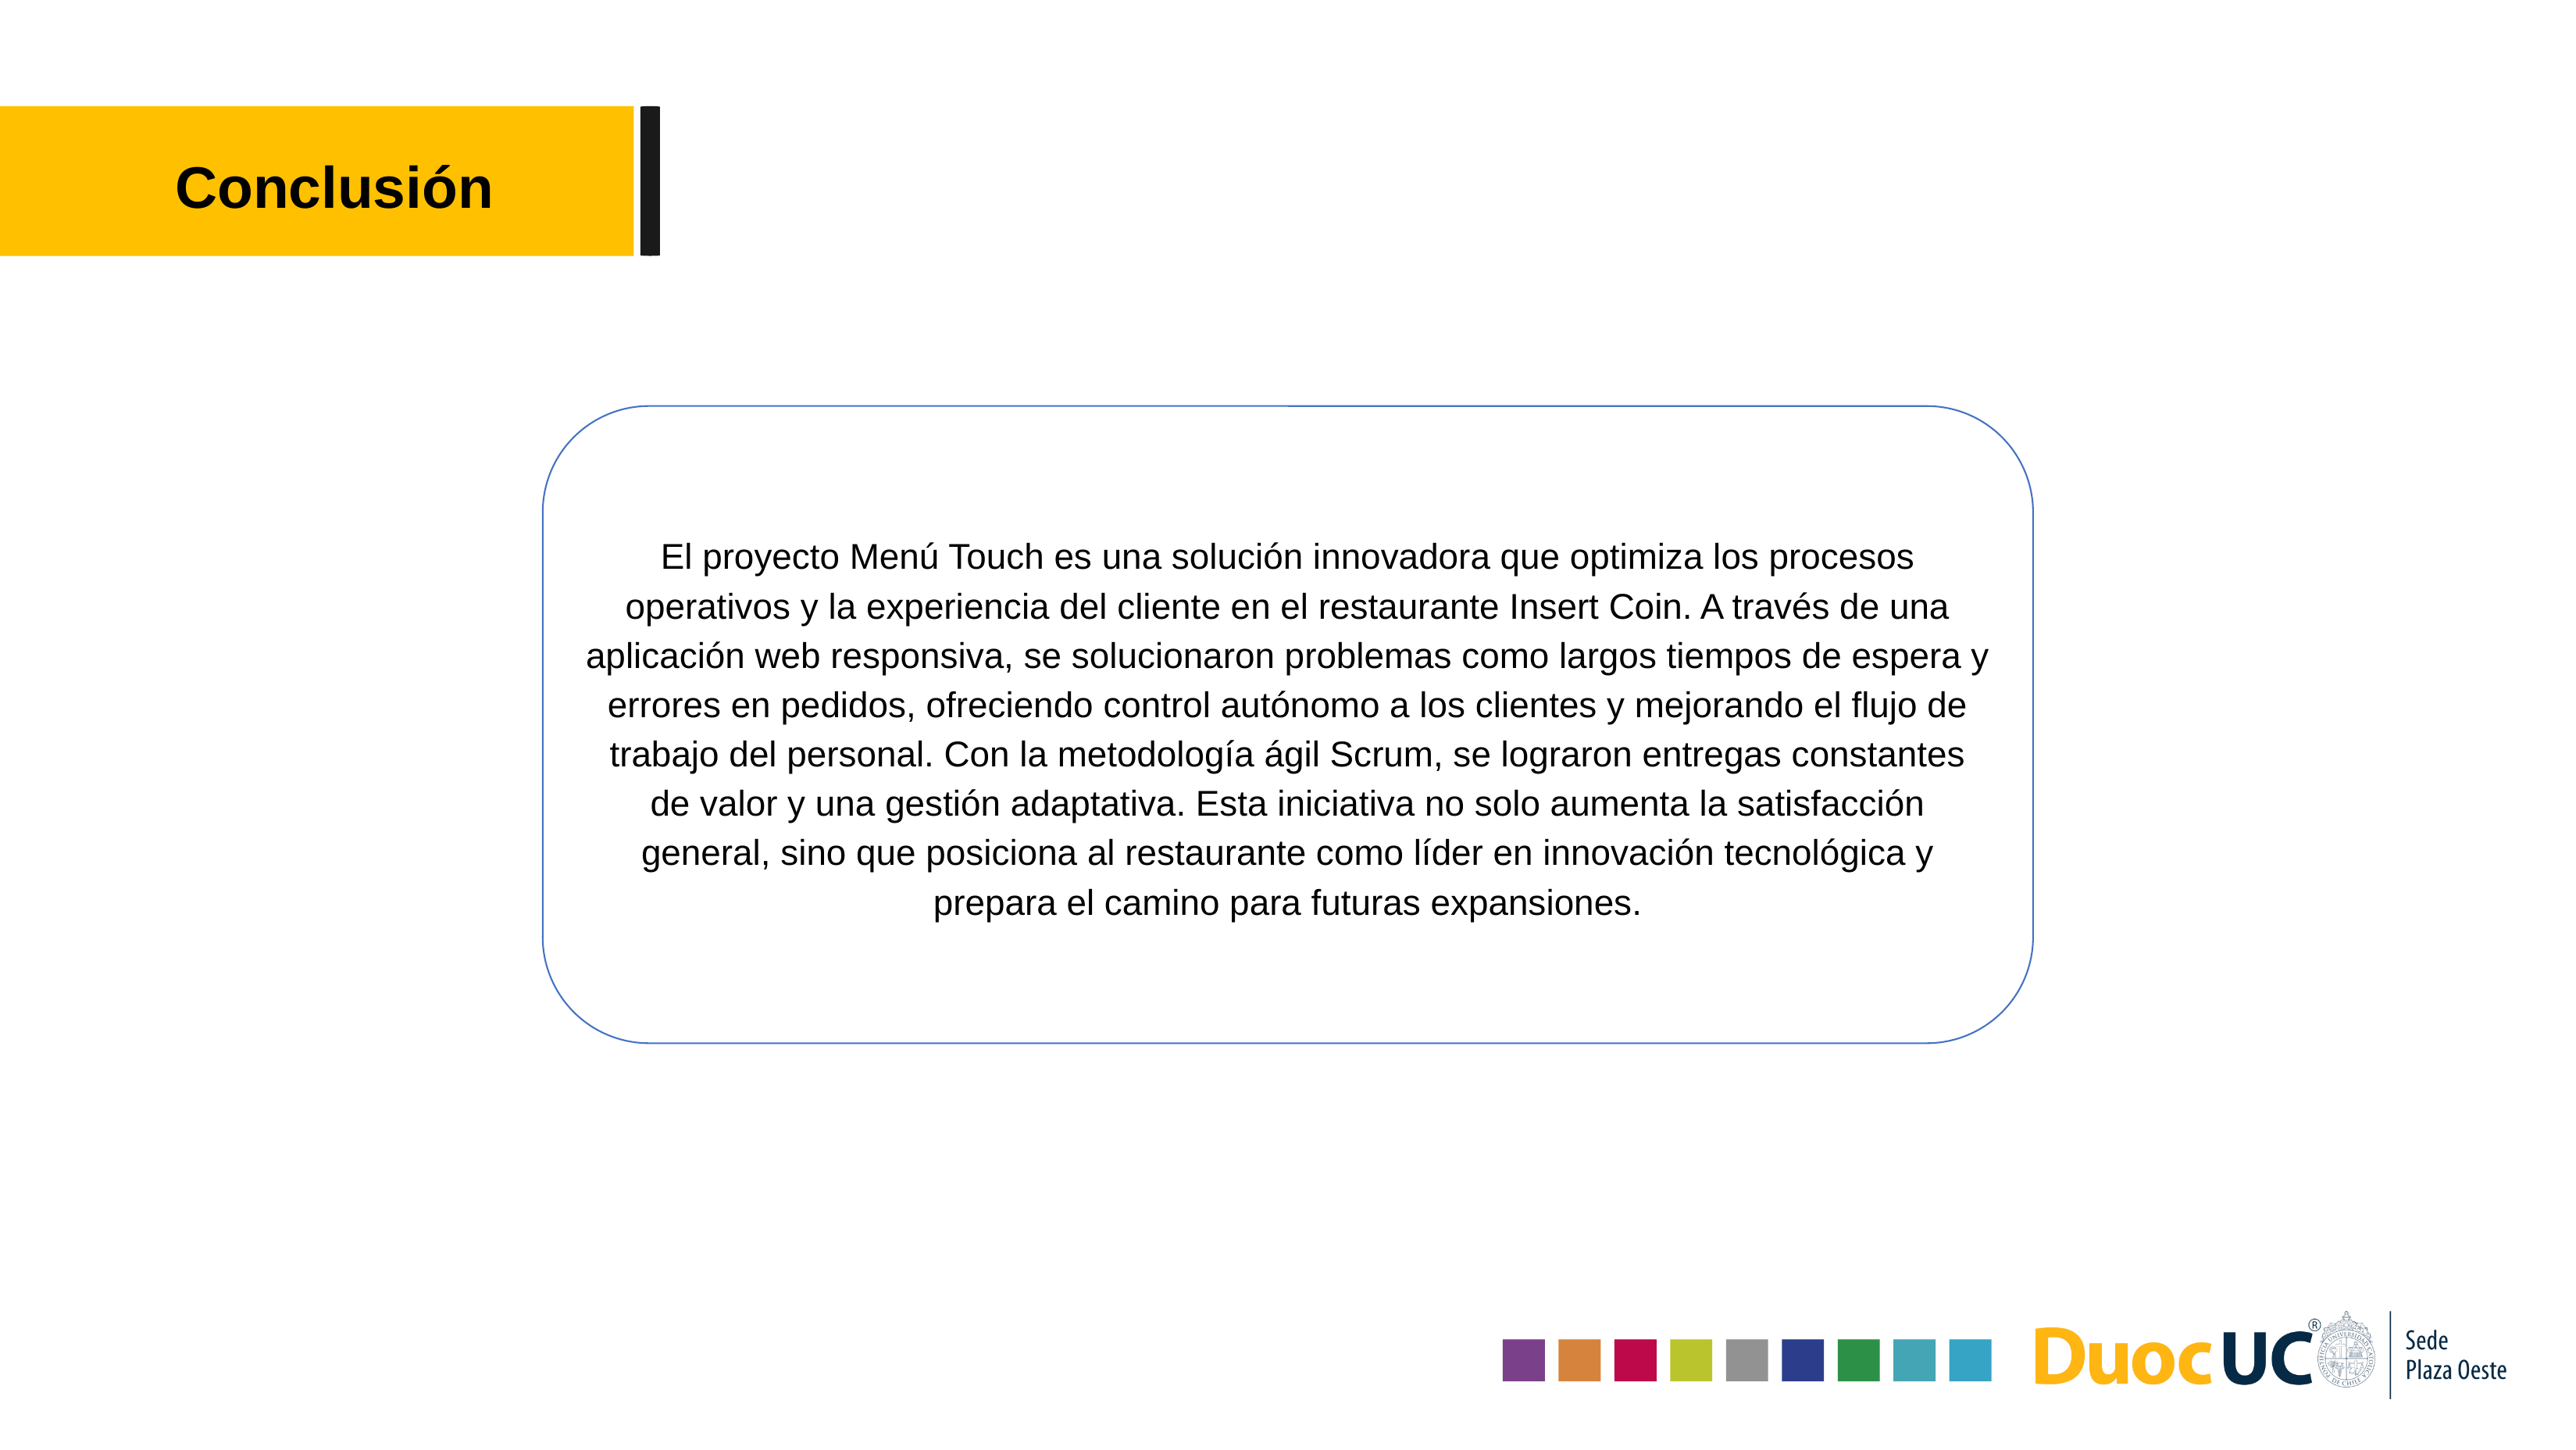

Conclusión
El proyecto Menú Touch es una solución innovadora que optimiza los procesos operativos y la experiencia del cliente en el restaurante Insert Coin. A través de una aplicación web responsiva, se solucionaron problemas como largos tiempos de espera y errores en pedidos, ofreciendo control autónomo a los clientes y mejorando el flujo de trabajo del personal. Con la metodología ágil Scrum, se lograron entregas constantes de valor y una gestión adaptativa. Esta iniciativa no solo aumenta la satisfacción general, sino que posiciona al restaurante como líder en innovación tecnológica y prepara el camino para futuras expansiones.